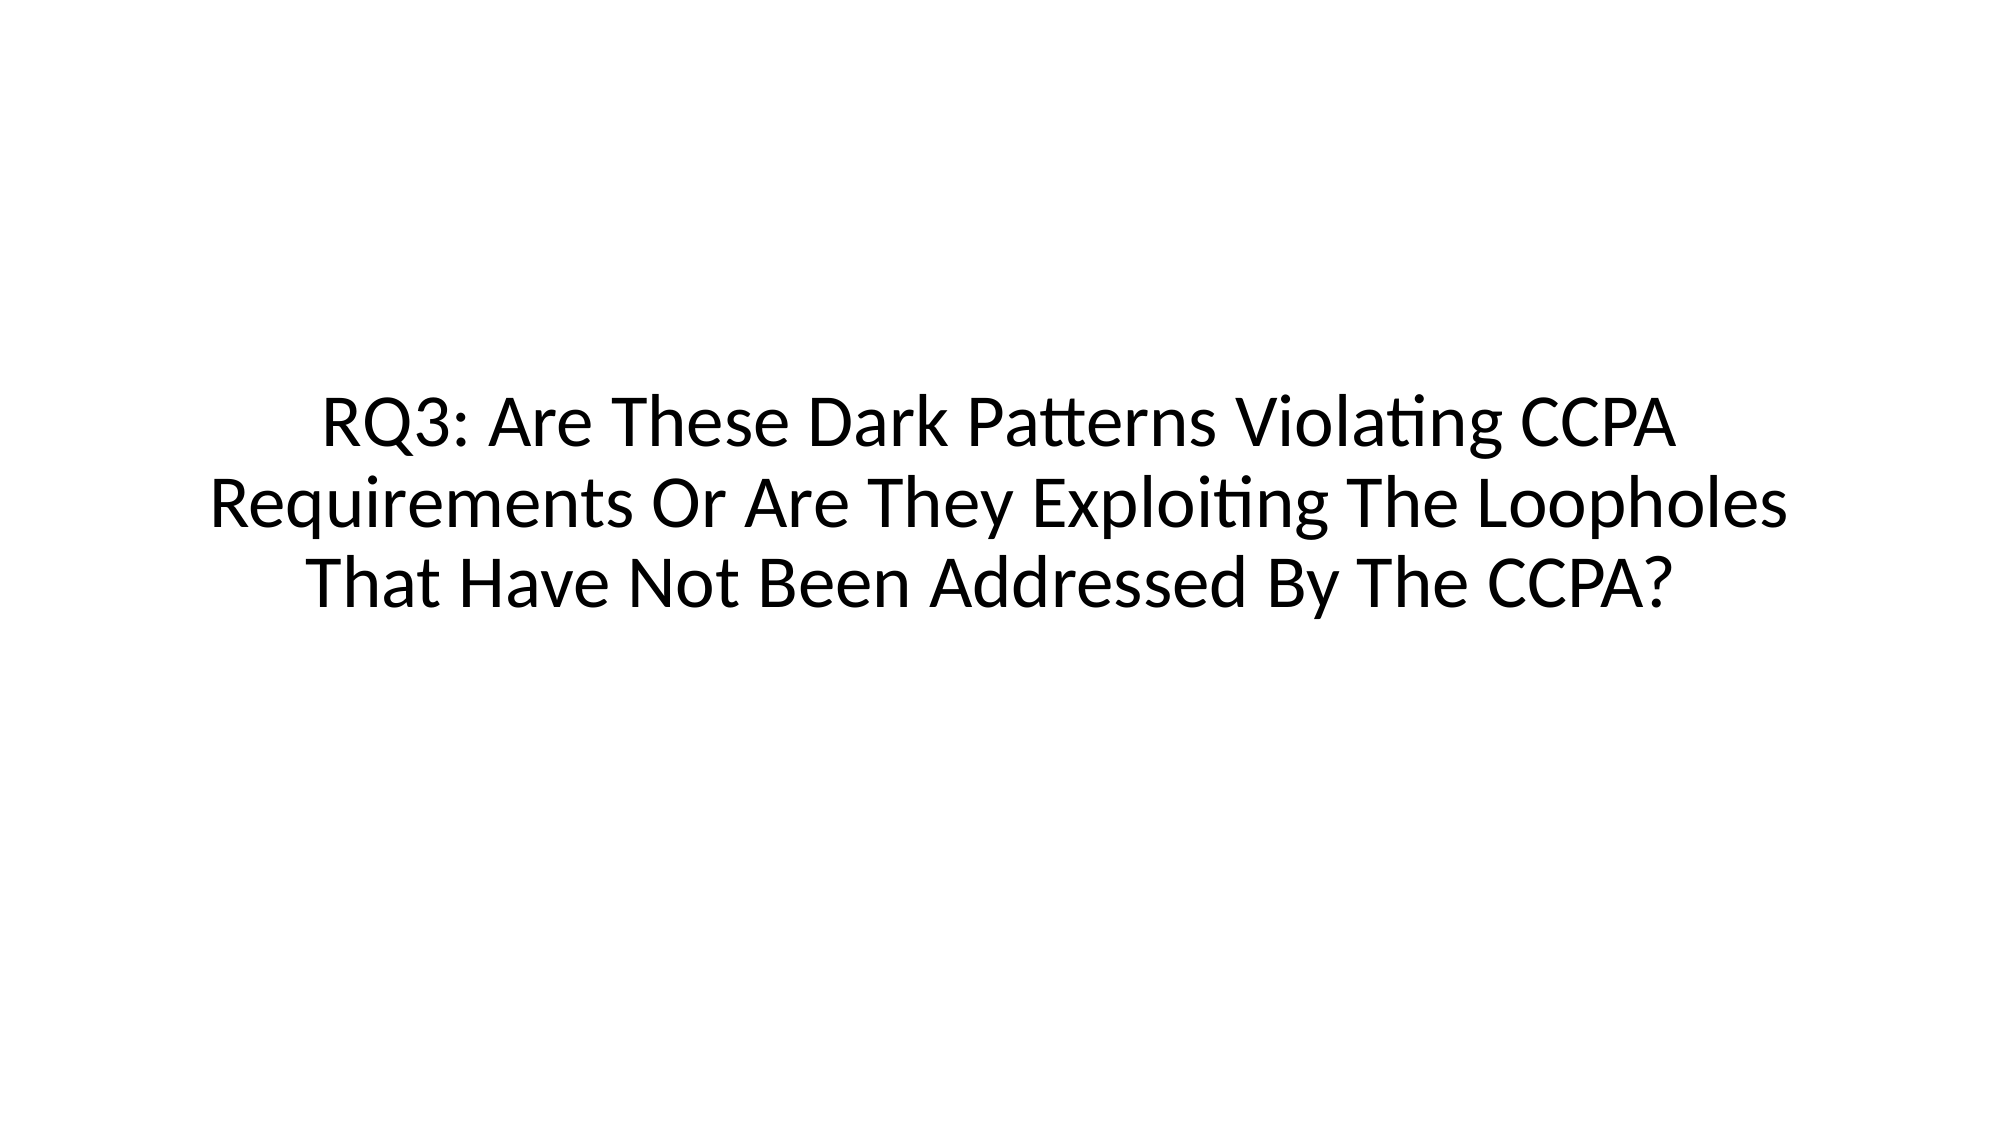

# RQ3: Are These Dark Patterns Violating CCPA Requirements Or Are They Exploiting The Loopholes That Have Not Been Addressed By The CCPA?